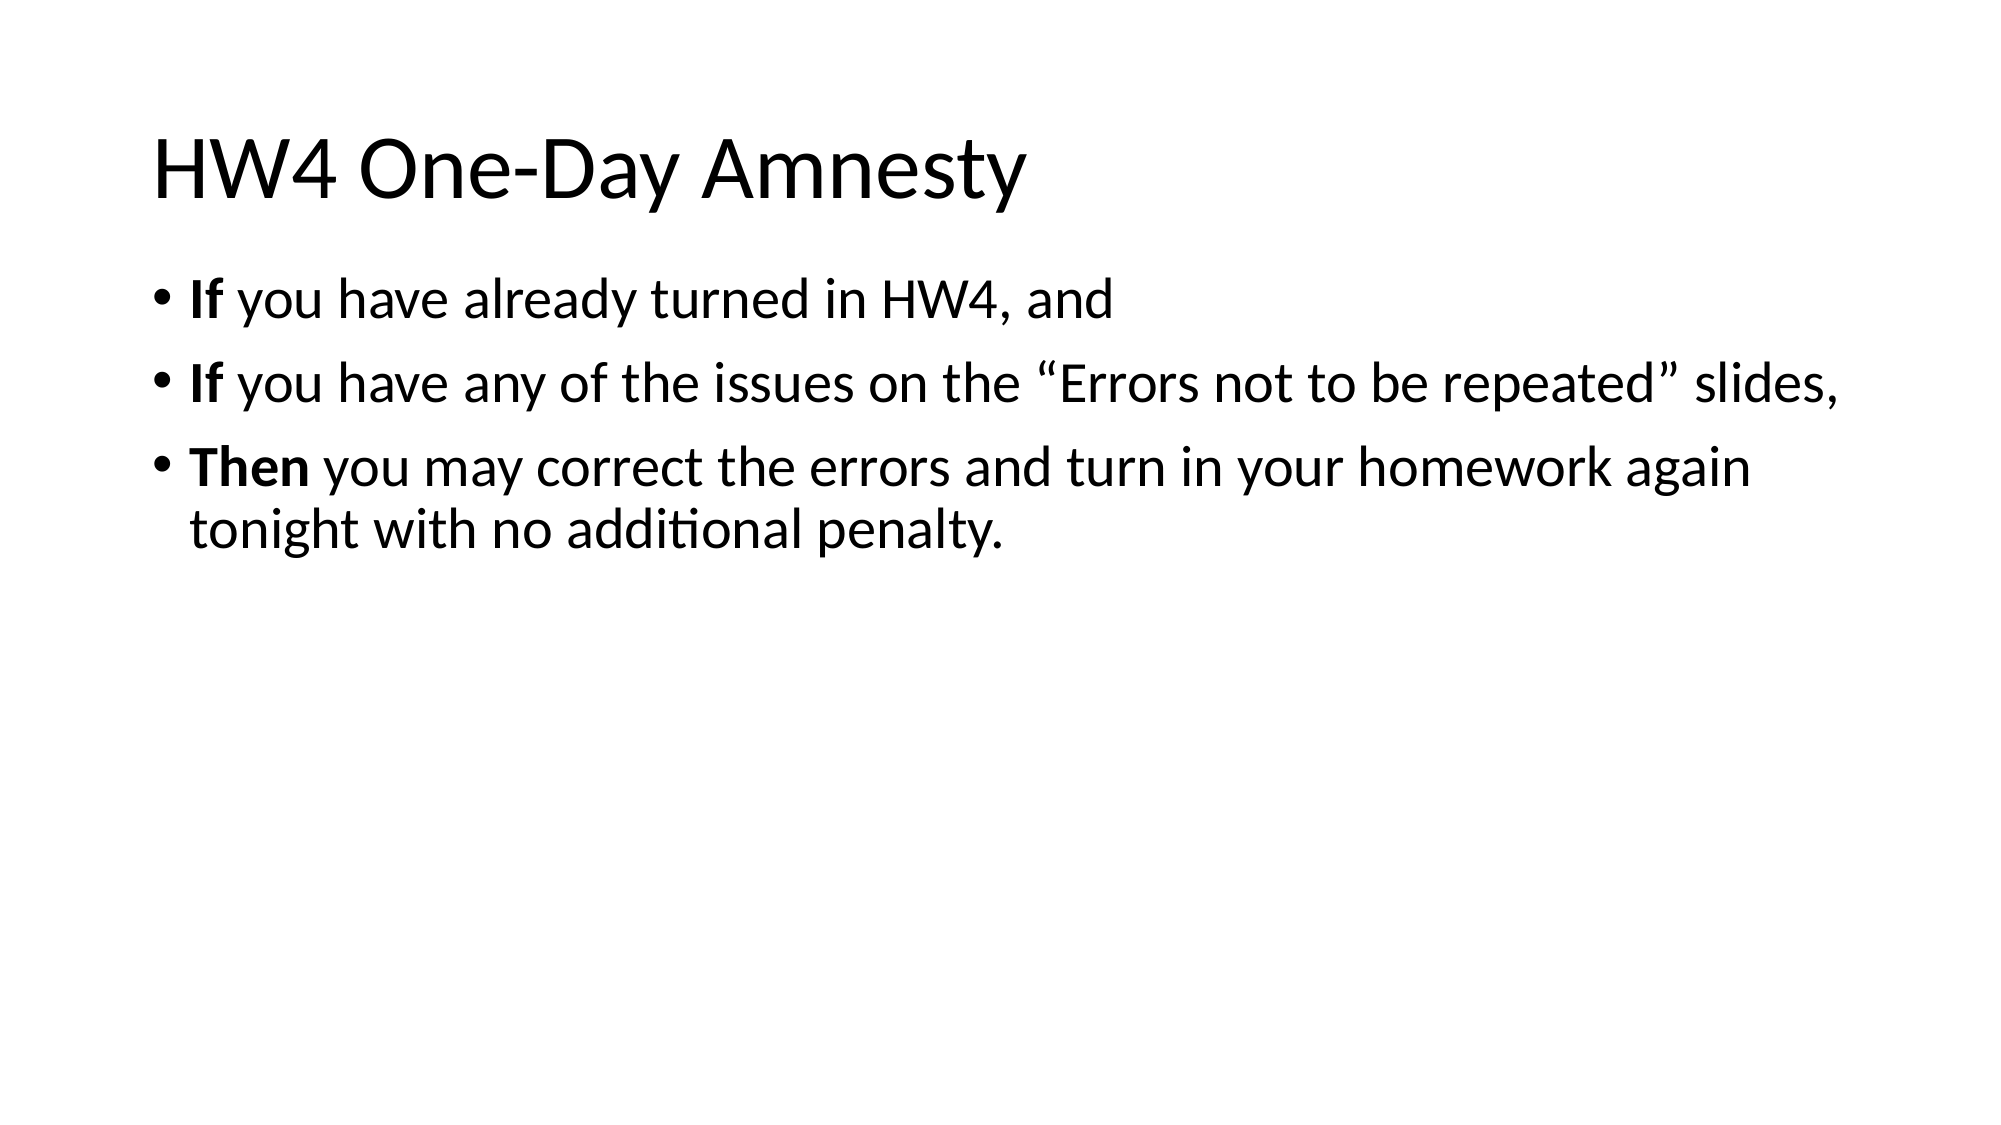

# HW4 One-Day Amnesty
If you have already turned in HW4, and
If you have any of the issues on the “Errors not to be repeated” slides,
Then you may correct the errors and turn in your homework again tonight with no additional penalty.